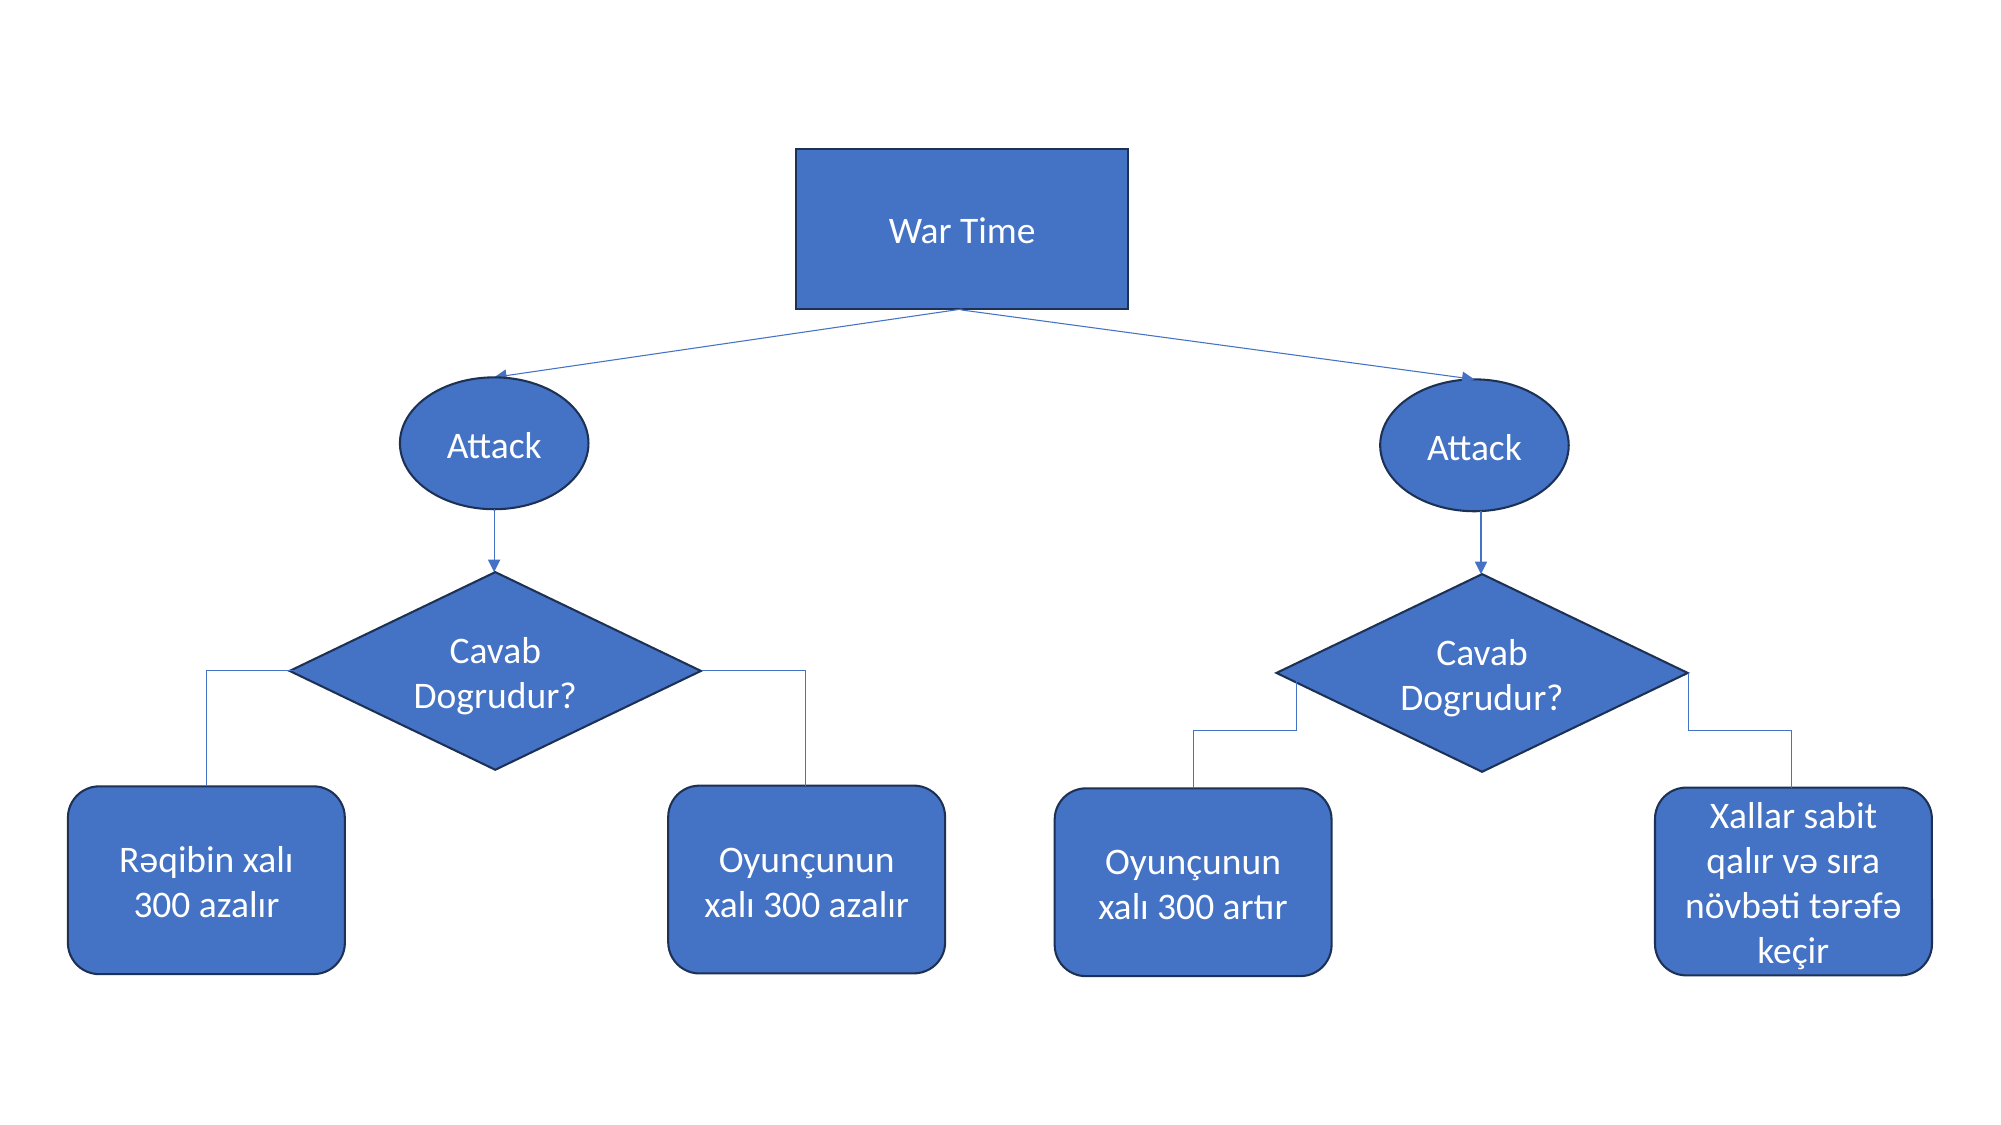

War Time
Attack
Attack
Cavab Dogrudur?
Bəli
Xeyr
Xallar sabit qalır və sıra növbəti tərəfə keçir
Oyunçunun xalı 300 artır
Cavab Dogrudur?
Bəli
Xeyr
Oyunçunun xalı 300 azalır
Rəqibin xalı 300 azalır